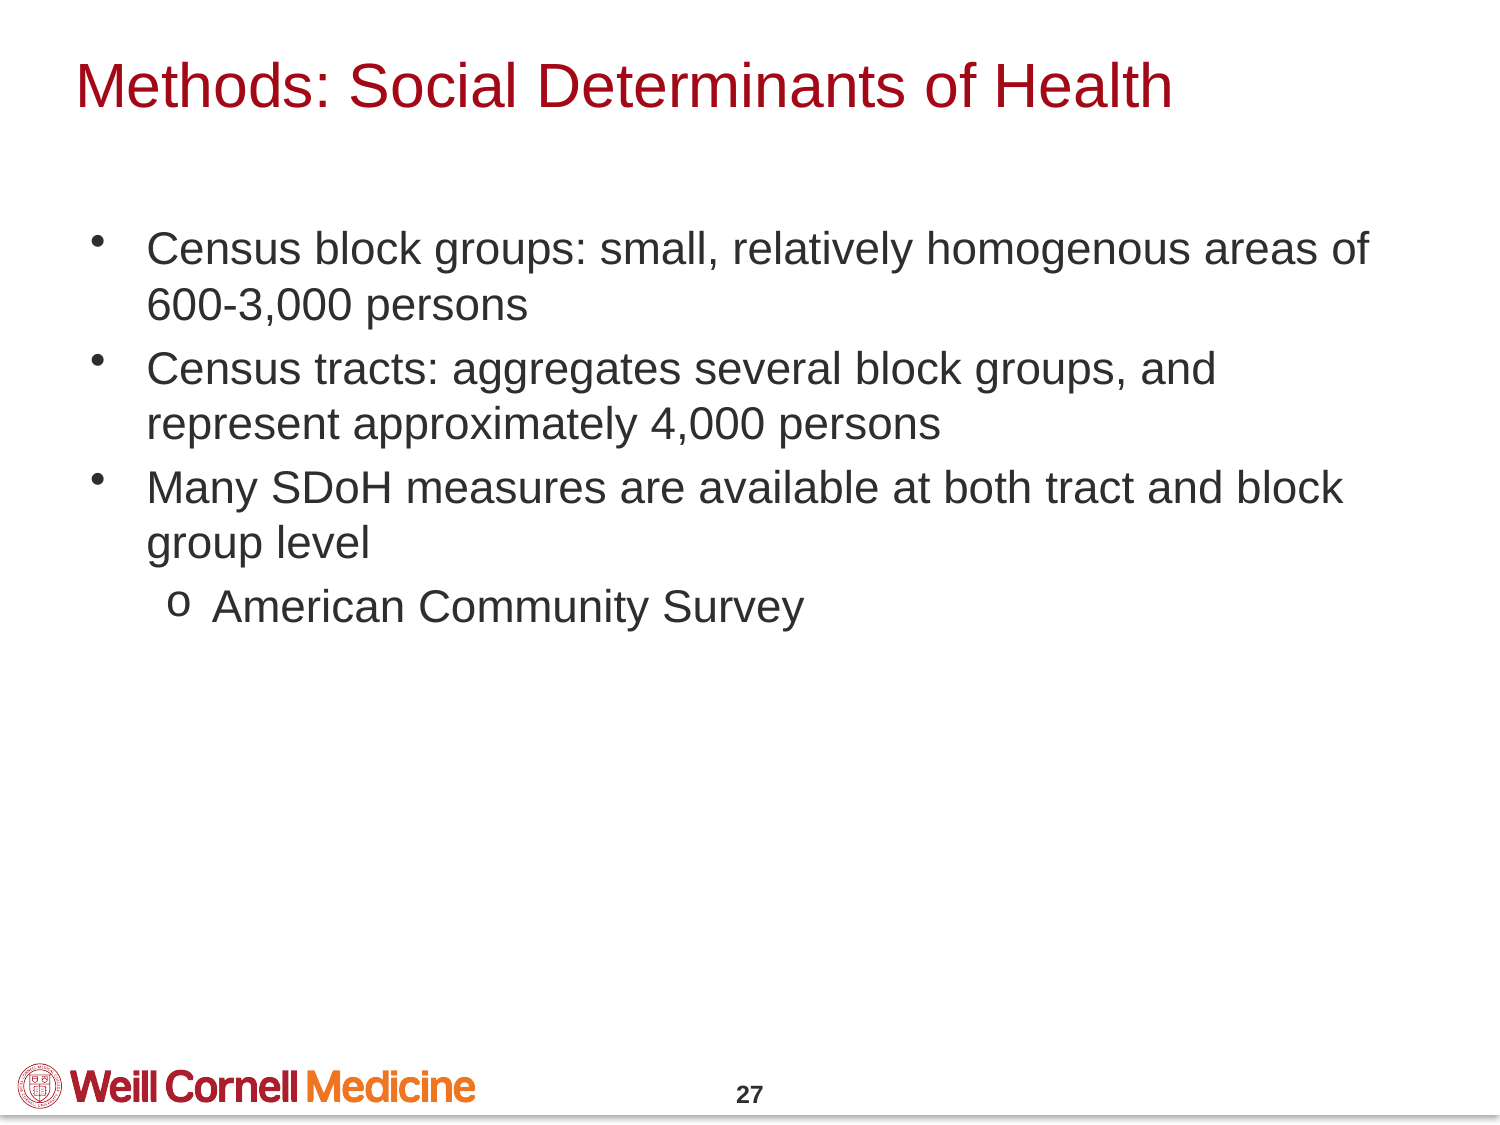

# Methods: Social Determinants of Health
Census block groups: small, relatively homogenous areas of 600-3,000 persons
Census tracts: aggregates several block groups, and represent approximately 4,000 persons
Many SDoH measures are available at both tract and block group level
American Community Survey